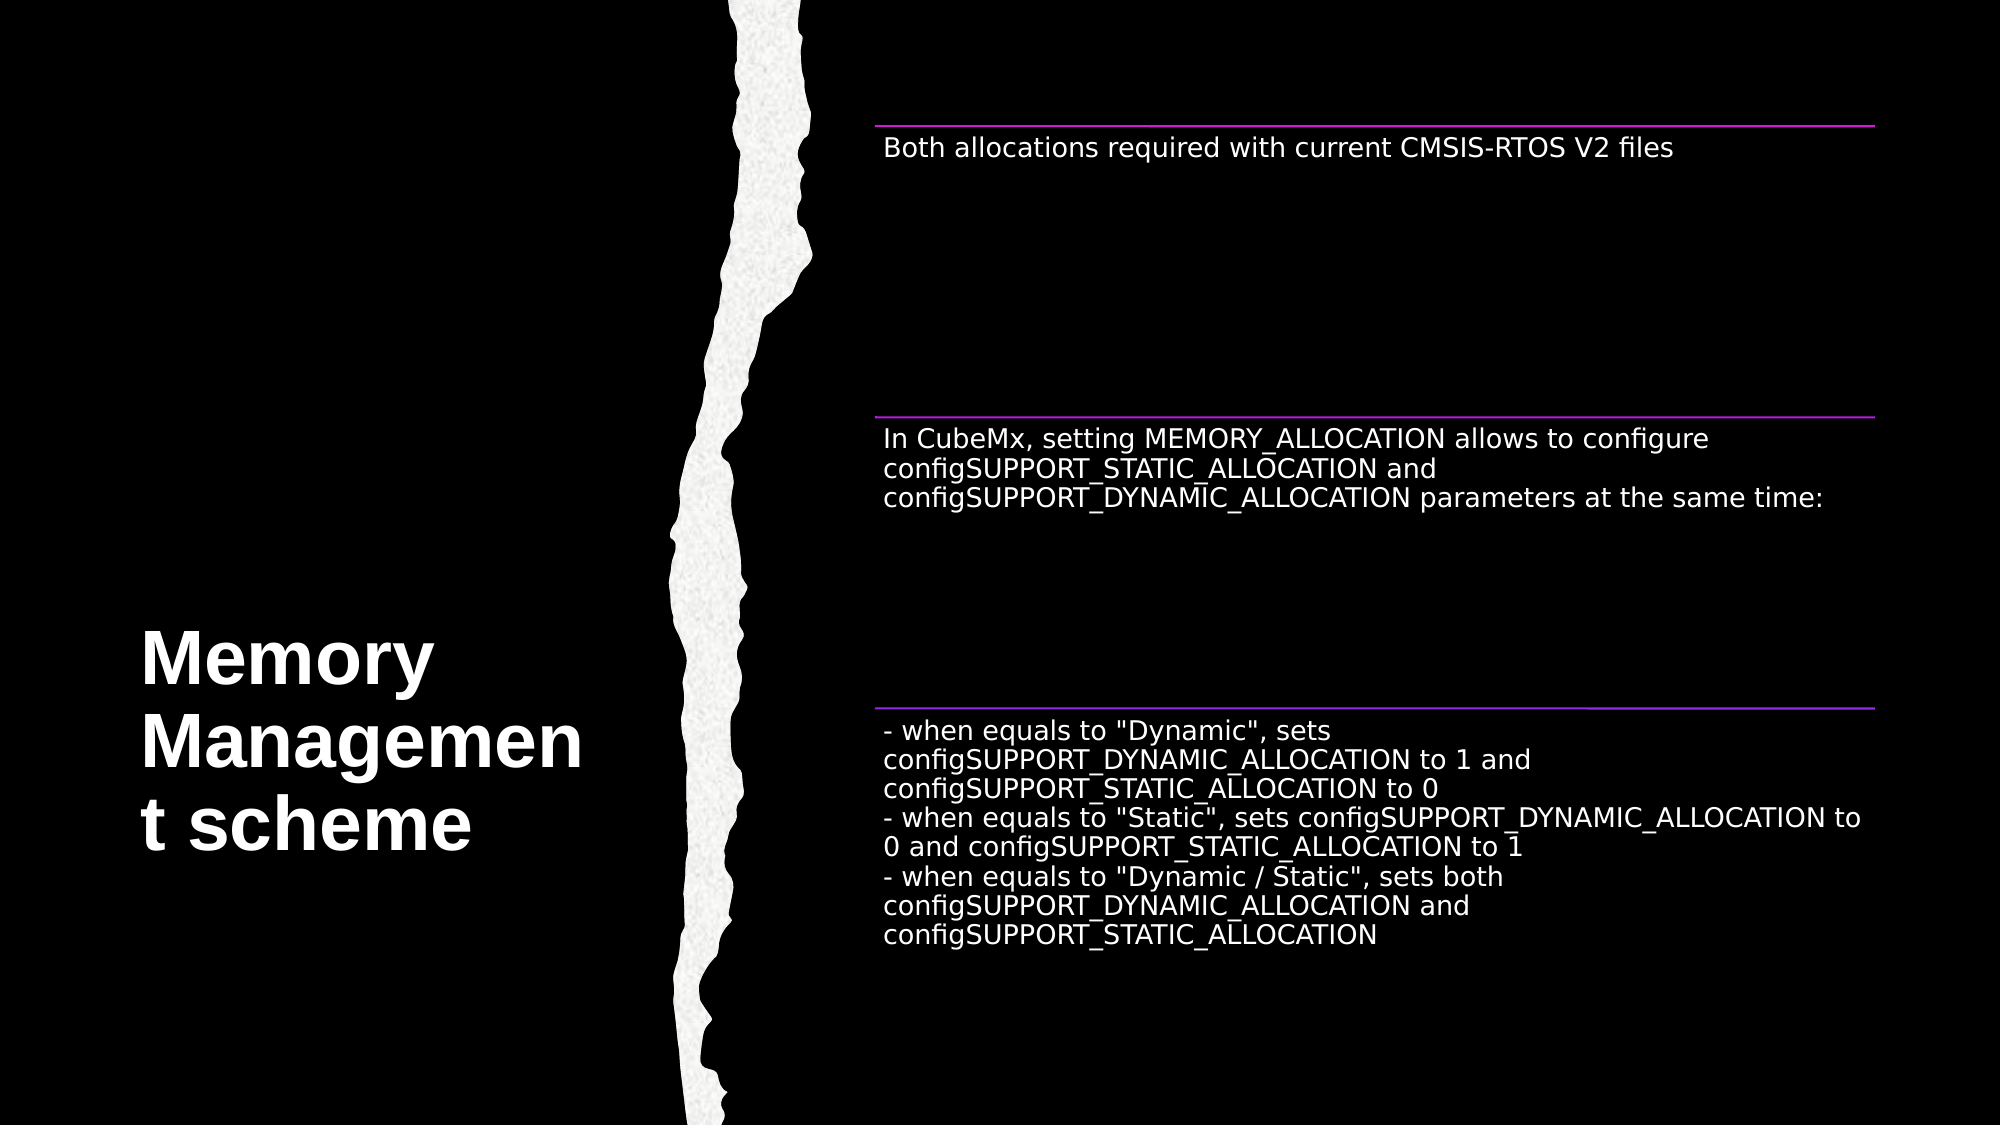

Both allocations required with current CMSIS-RTOS V2 files
In CubeMx, setting MEMORY_ALLOCATION allows to configure configSUPPORT_STATIC_ALLOCATION and configSUPPORT_DYNAMIC_ALLOCATION parameters at the same time:
- when equals to "Dynamic", sets configSUPPORT_DYNAMIC_ALLOCATION to 1 and configSUPPORT_STATIC_ALLOCATION to 0
- when equals to "Static", sets configSUPPORT_DYNAMIC_ALLOCATION to 0 and configSUPPORT_STATIC_ALLOCATION to 1
- when equals to "Dynamic / Static", sets both configSUPPORT_DYNAMIC_ALLOCATION and configSUPPORT_STATIC_ALLOCATION
# Memory Management scheme